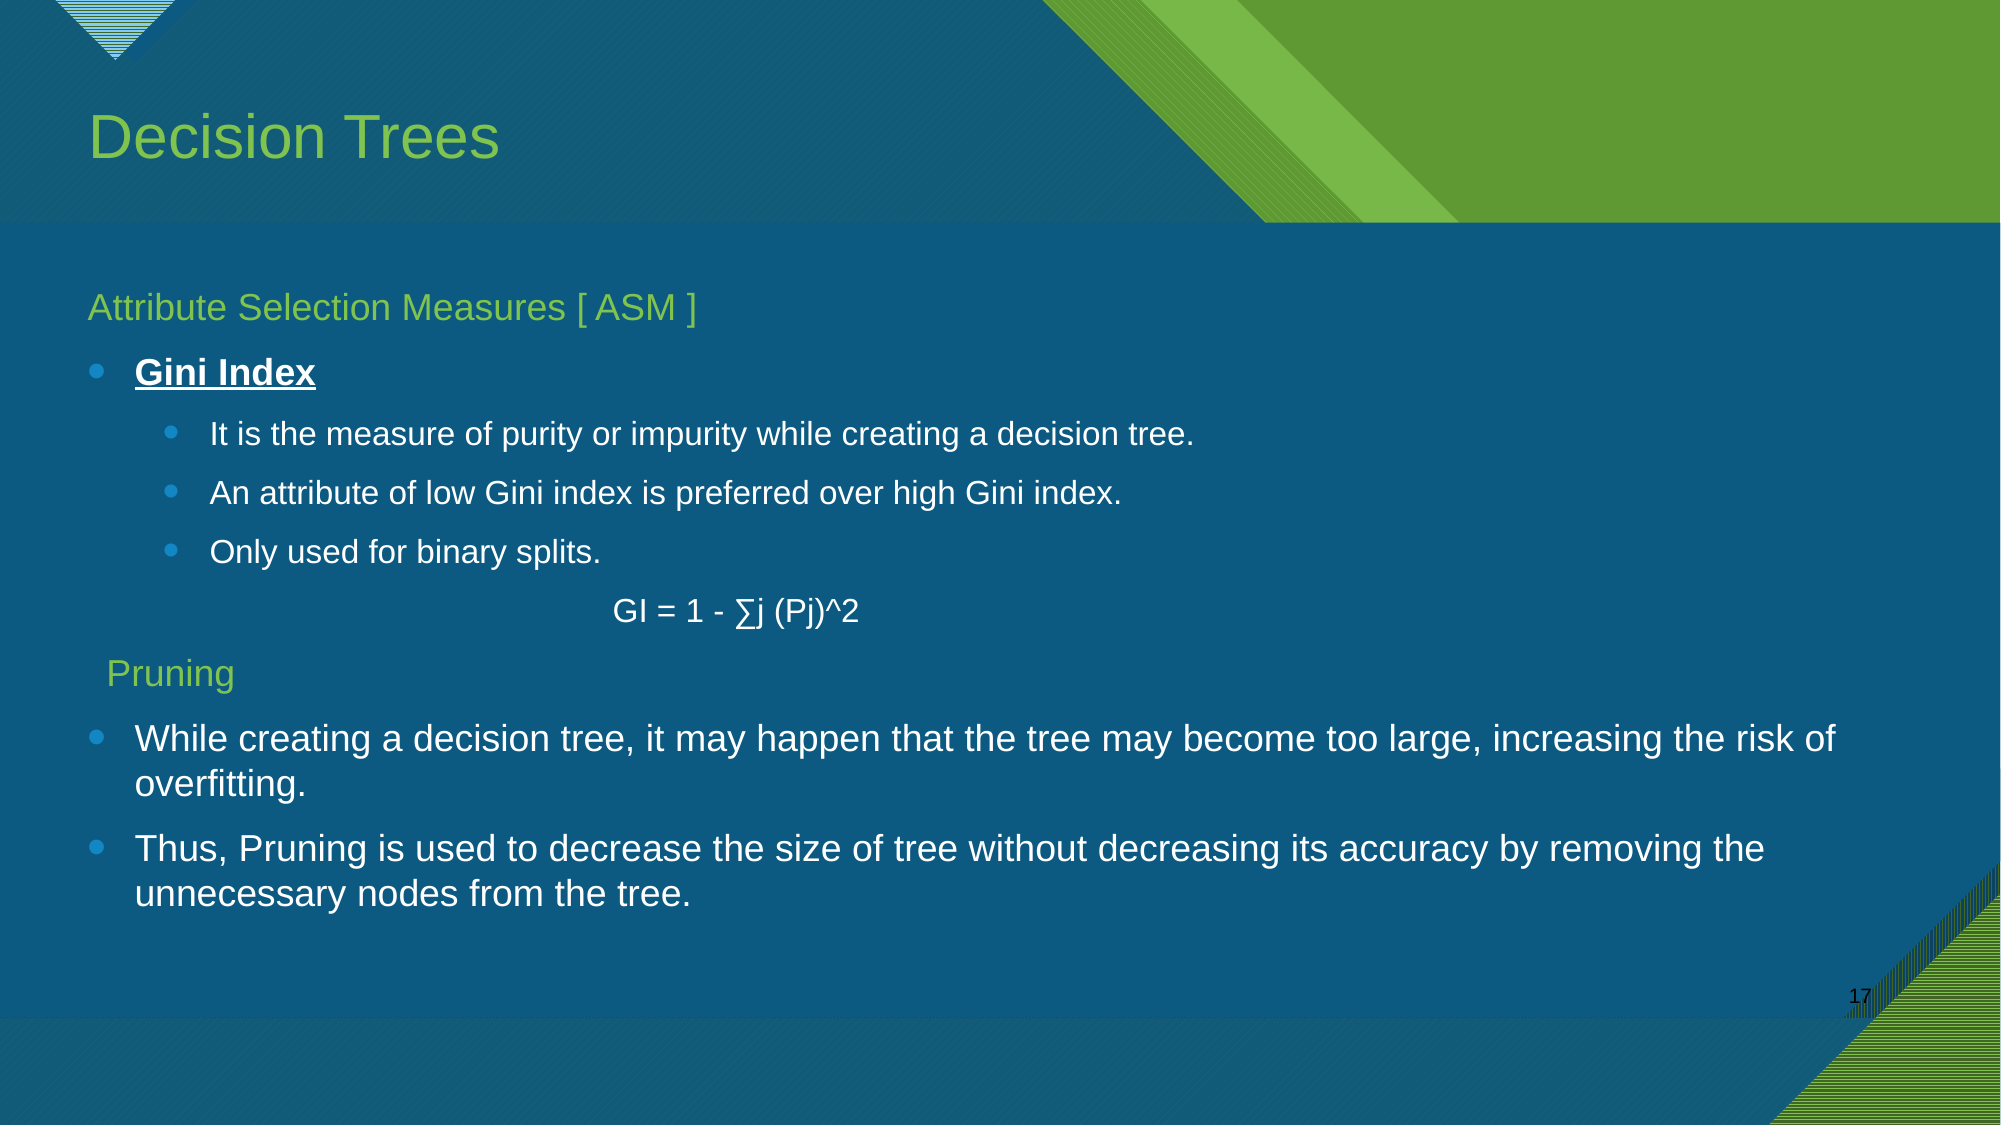

# Decision Trees
Attribute Selection Measures [ ASM ]
Gini Index
It is the measure of purity or impurity while creating a decision tree.
An attribute of low Gini index is preferred over high Gini index.
Only used for binary splits.
			GI = 1 - ∑j (Pj)^2
Pruning
While creating a decision tree, it may happen that the tree may become too large, increasing the risk of overfitting.
Thus, Pruning is used to decrease the size of tree without decreasing its accuracy by removing the unnecessary nodes from the tree.

17